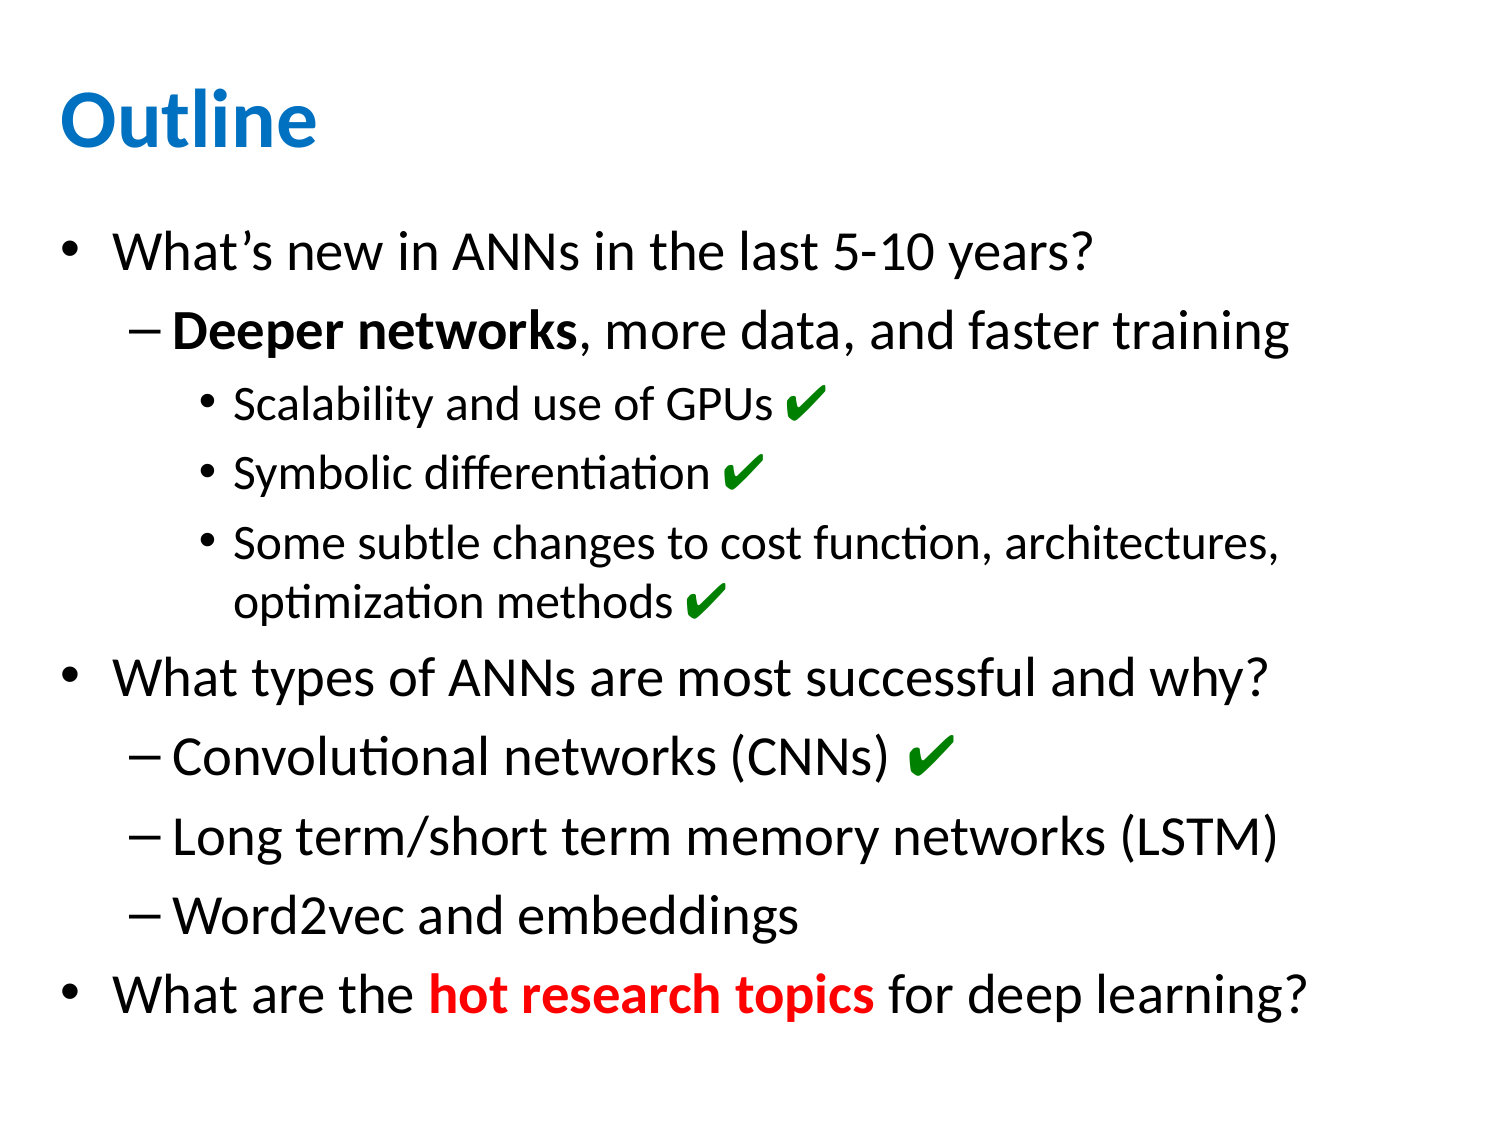

# Outline
What’s new in ANNs in the last 5-10 years?
Deeper networks, more data, and faster training
Scalability and use of GPUs ✔
Symbolic differentiation ✔
Some subtle changes to cost function, architectures, optimization methods ✔
What types of ANNs are most successful and why?
Convolutional networks (CNNs) ✔
Long term/short term memory networks (LSTM)
Word2vec and embeddings
What are the hot research topics for deep learning?